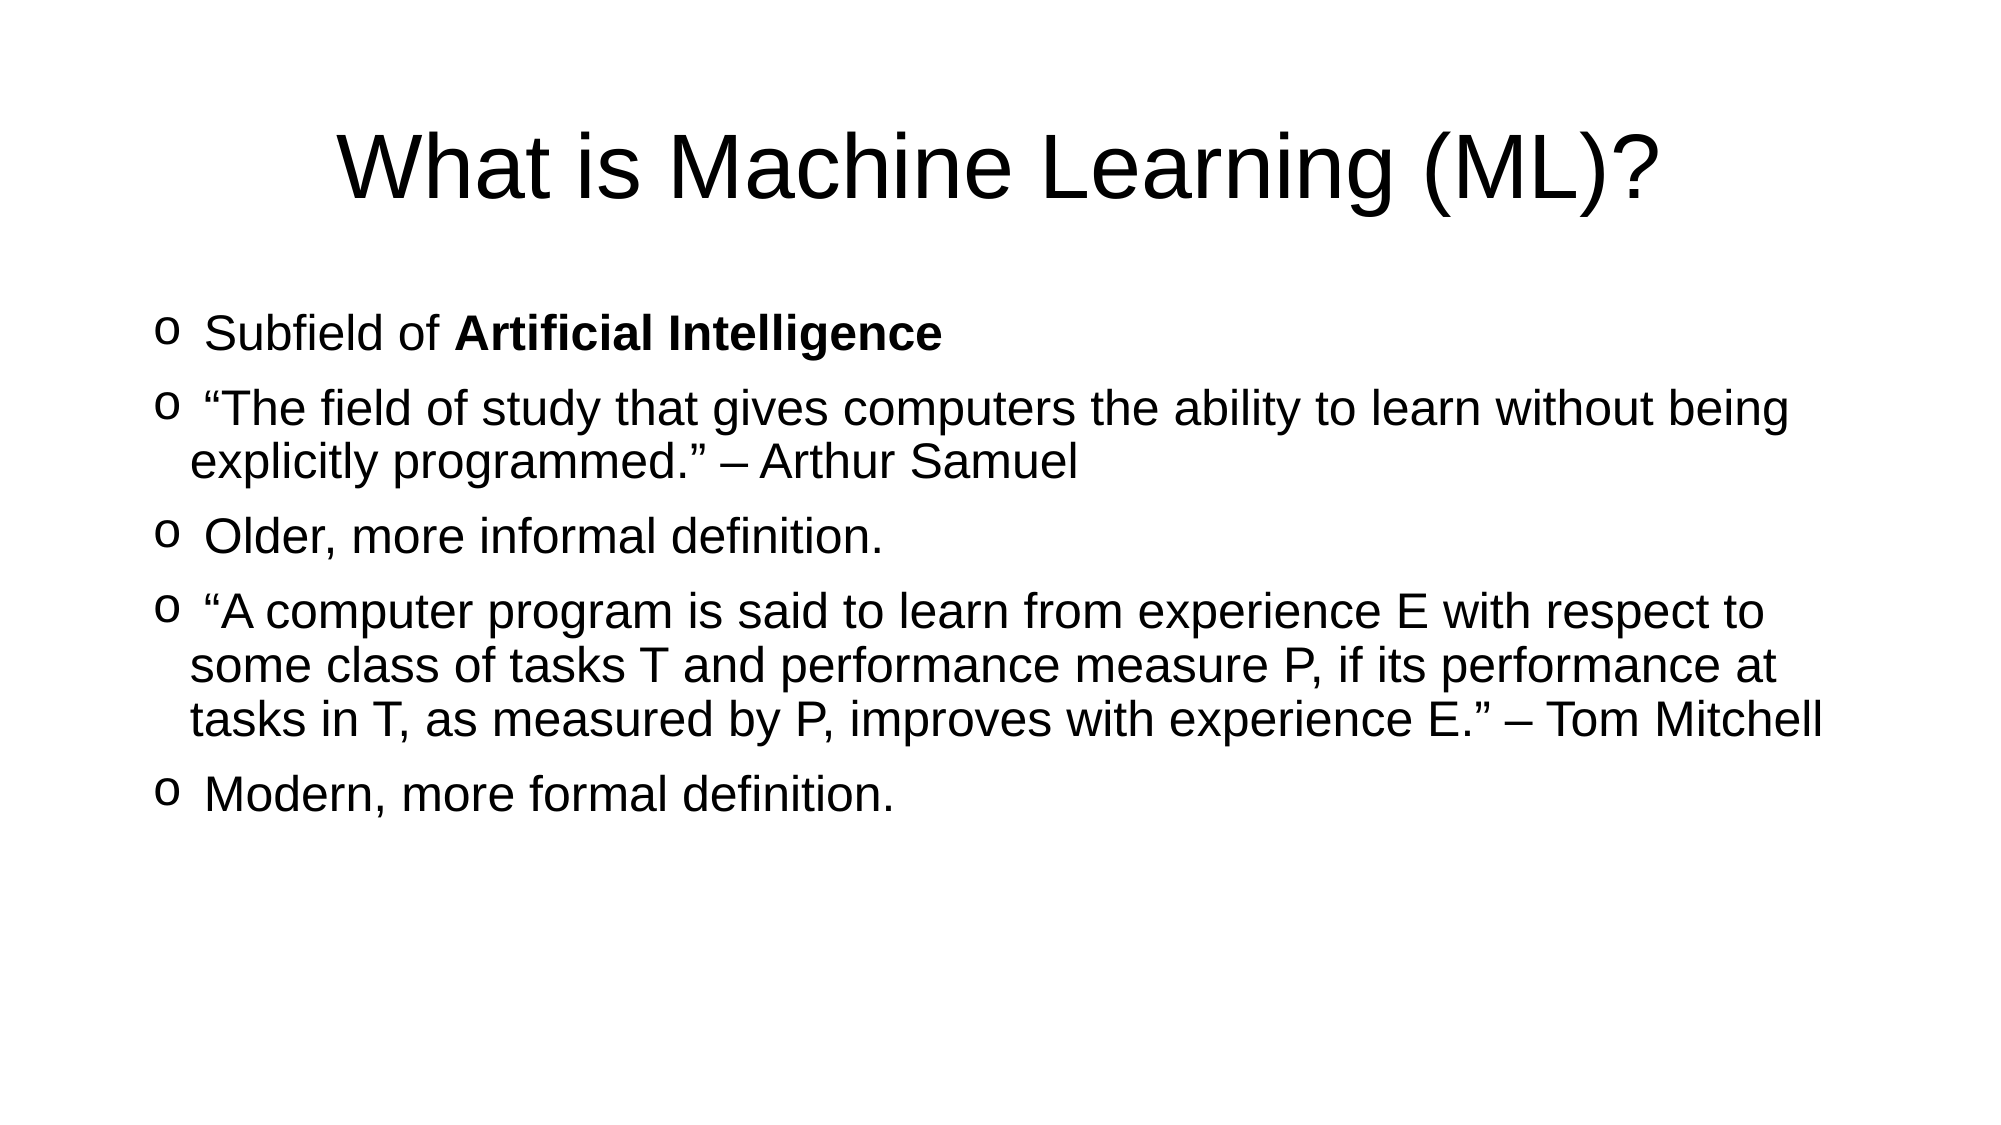

# What is Machine Learning (ML)?
 Subfield of Artificial Intelligence
 “The field of study that gives computers the ability to learn without being explicitly programmed.” – Arthur Samuel
 Older, more informal definition.
 “A computer program is said to learn from experience E with respect to some class of tasks T and performance measure P, if its performance at tasks in T, as measured by P, improves with experience E.” – Tom Mitchell
 Modern, more formal definition.